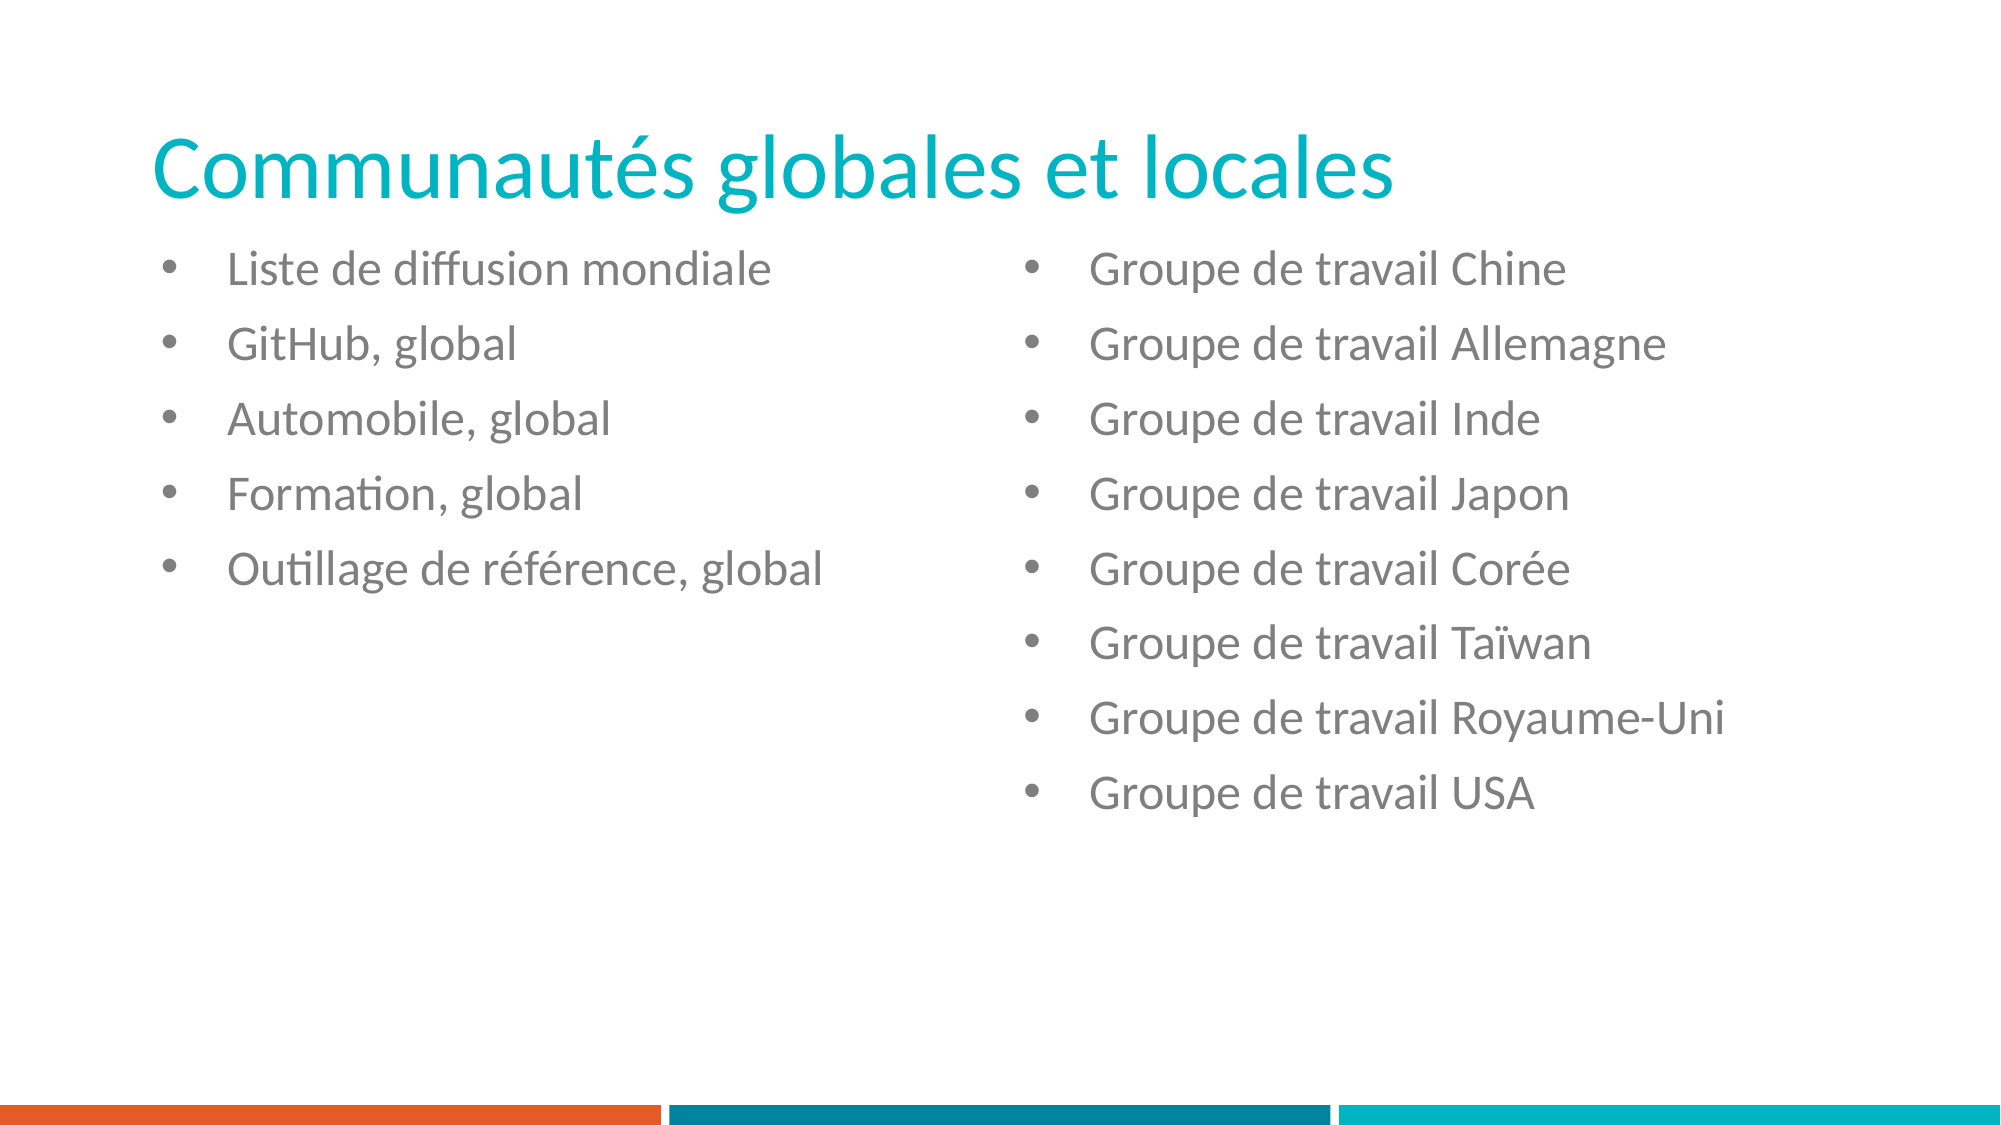

Communautés globales et locales
Liste de diffusion mondiale
GitHub, global
Automobile, global
Formation, global
Outillage de référence, global
Groupe de travail Chine
Groupe de travail Allemagne
Groupe de travail Inde
Groupe de travail Japon
Groupe de travail Corée
Groupe de travail Taïwan
Groupe de travail Royaume-Uni
Groupe de travail USA